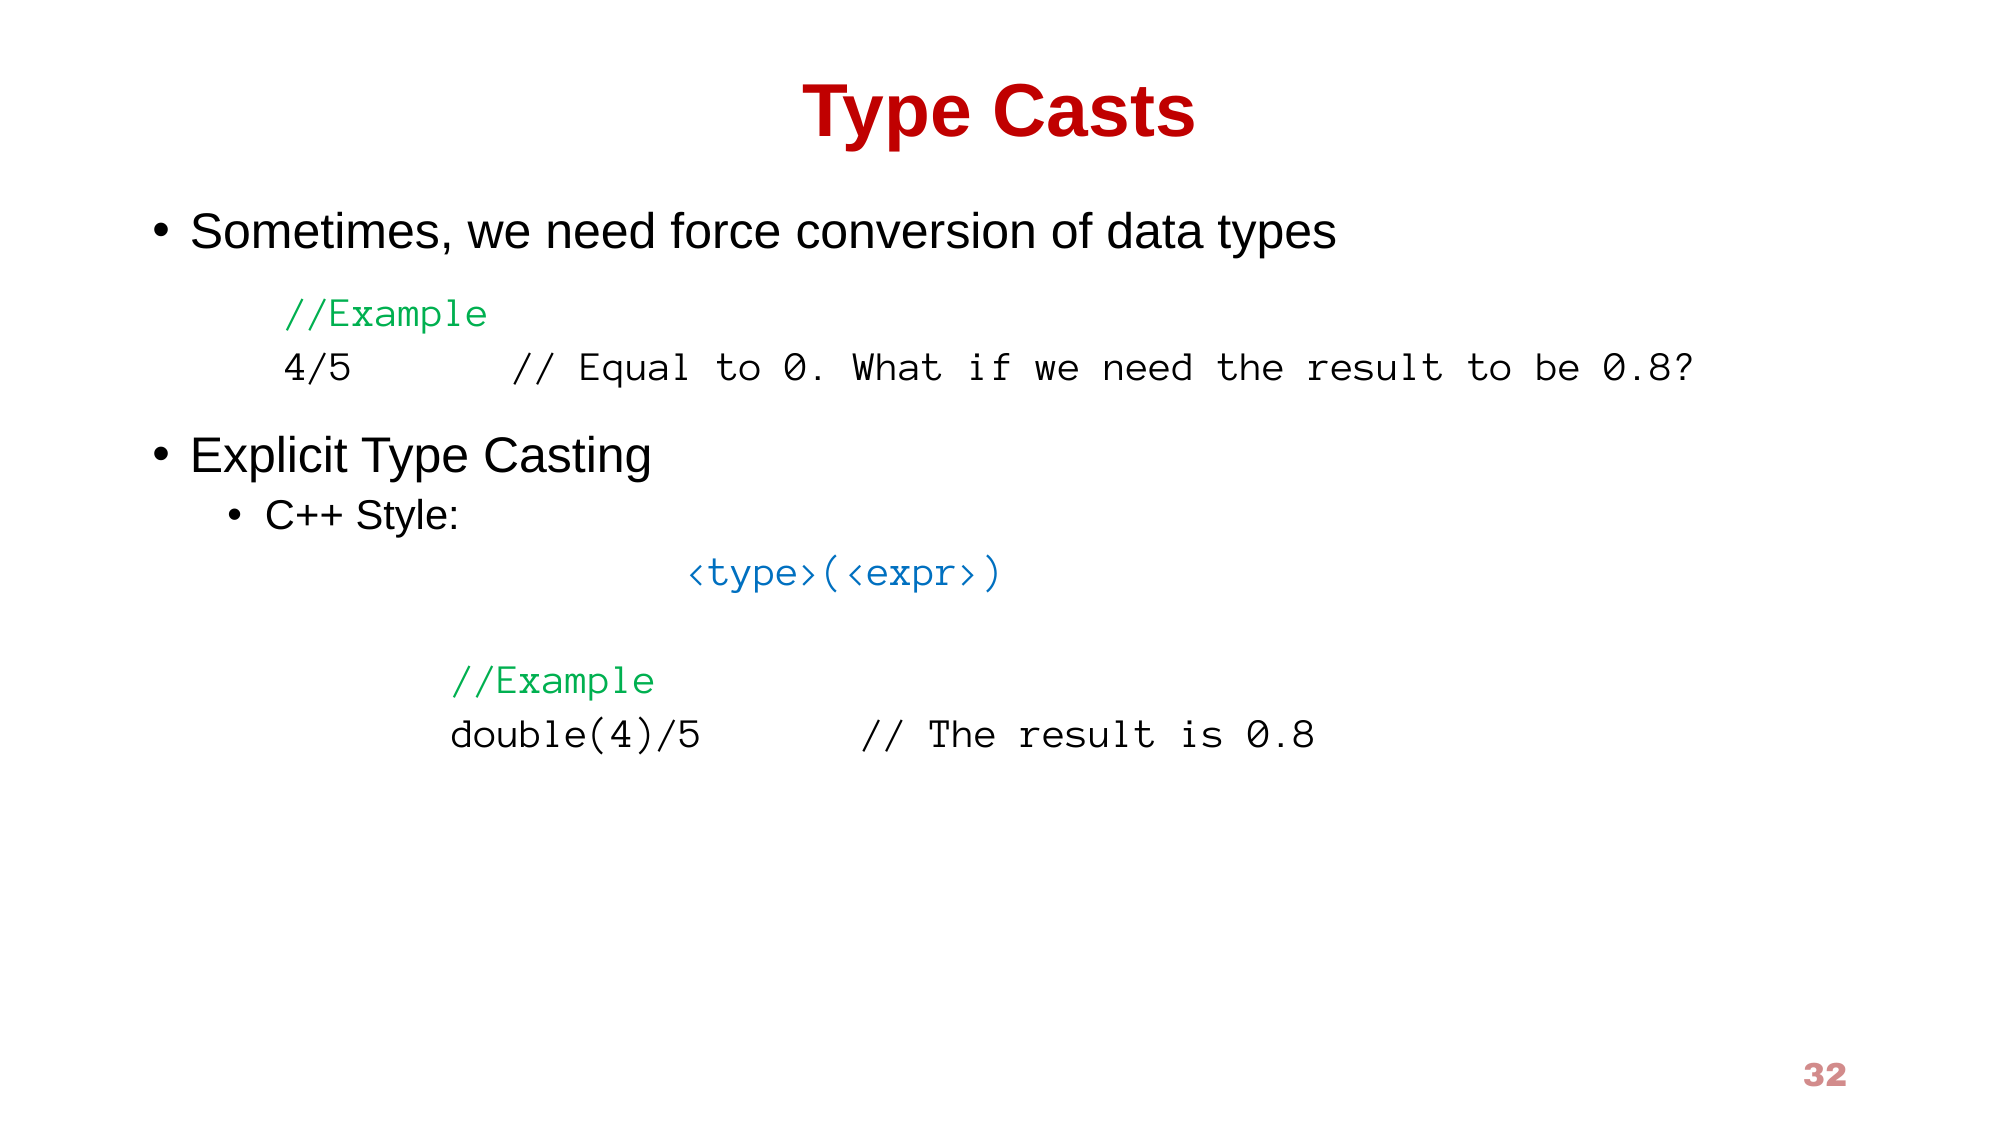

# Type Casts
Sometimes, we need force conversion of data types

Explicit Type Casting
C++ Style:

//Example
4/5       // Equal to 0. What if we need the result to be 0.8?
<type>(<expr>)
//Example
double(4)/5       // The result is 0.8
32